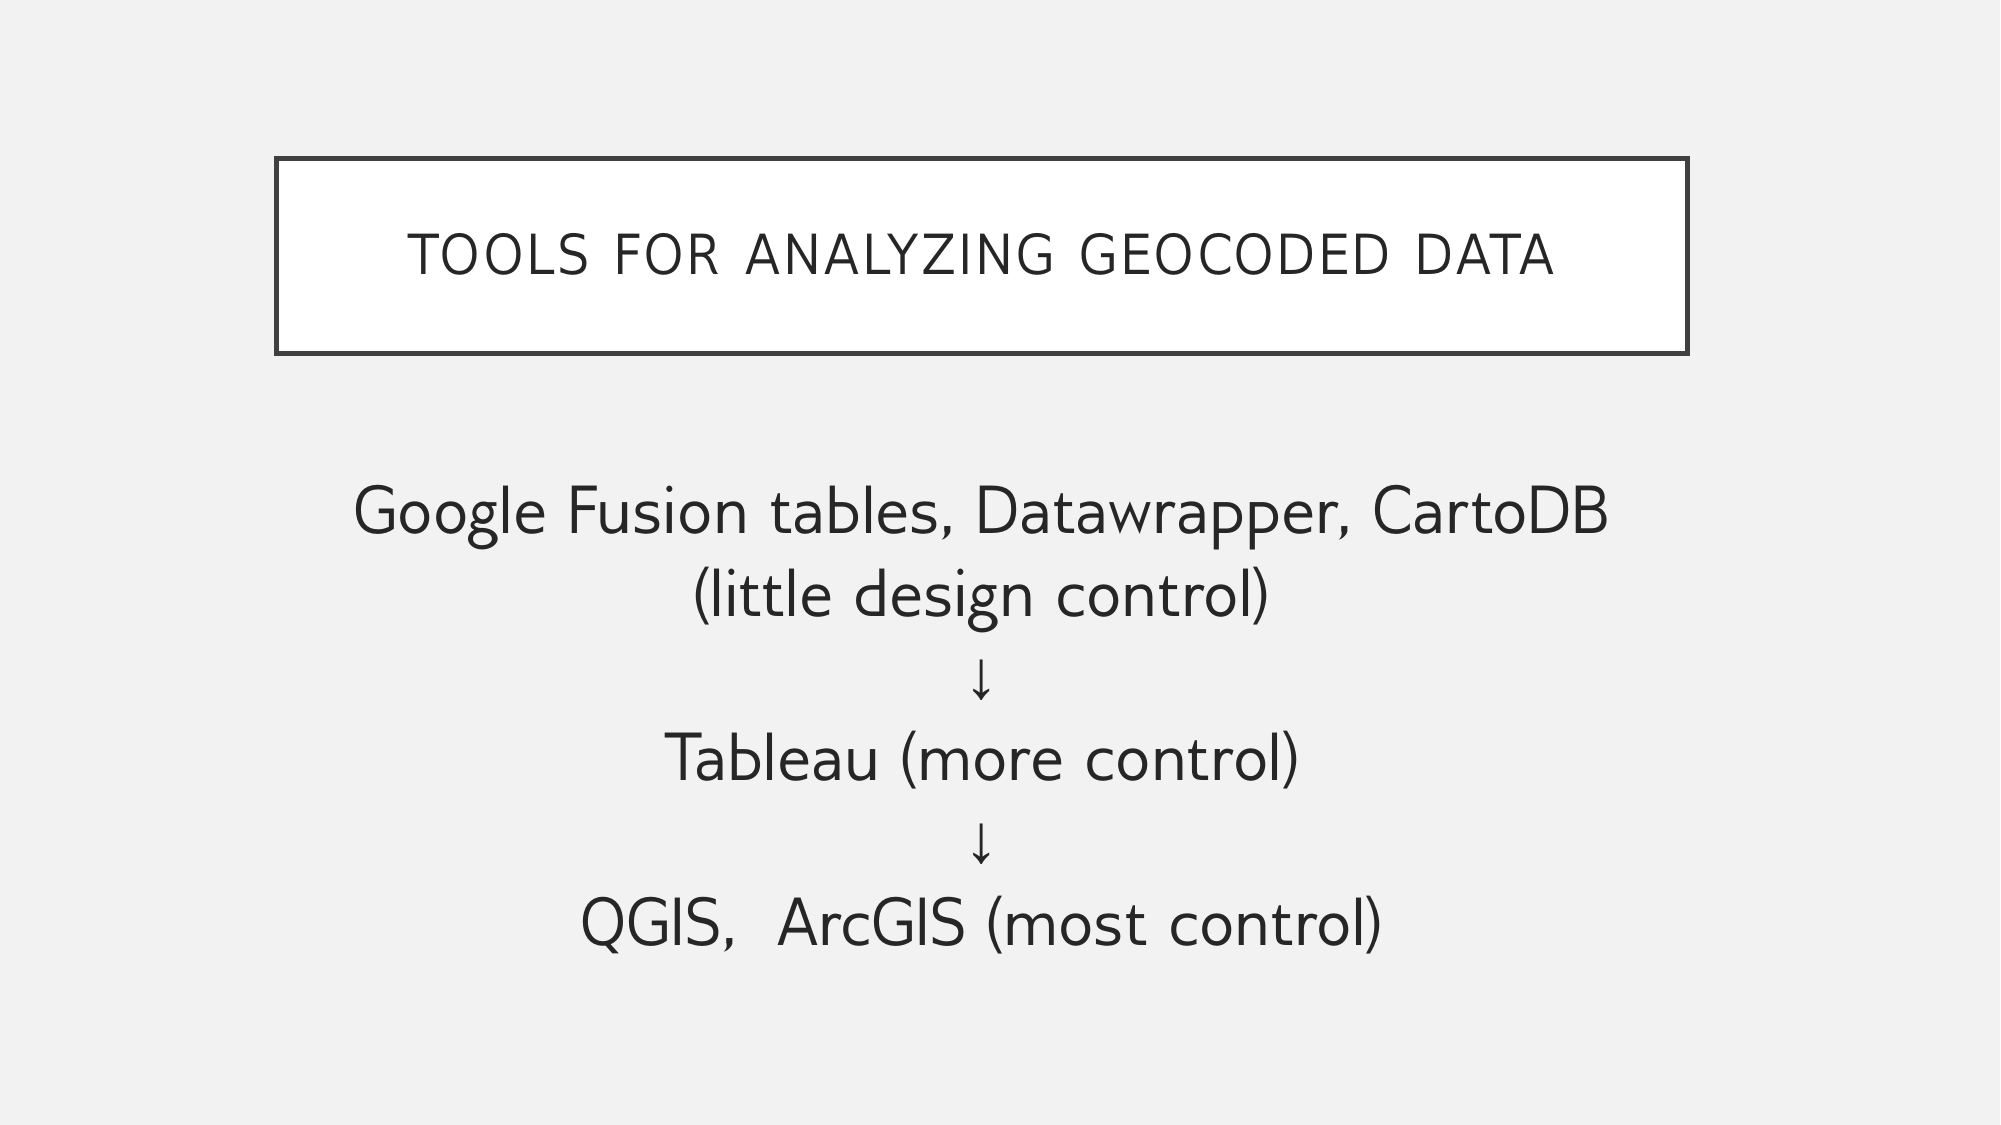

# Tools for analyzing geocoded data
Google Fusion tables, Datawrapper, CartoDB (little design control)
↓
Tableau (more control)
↓
QGIS,  ArcGIS (most control)